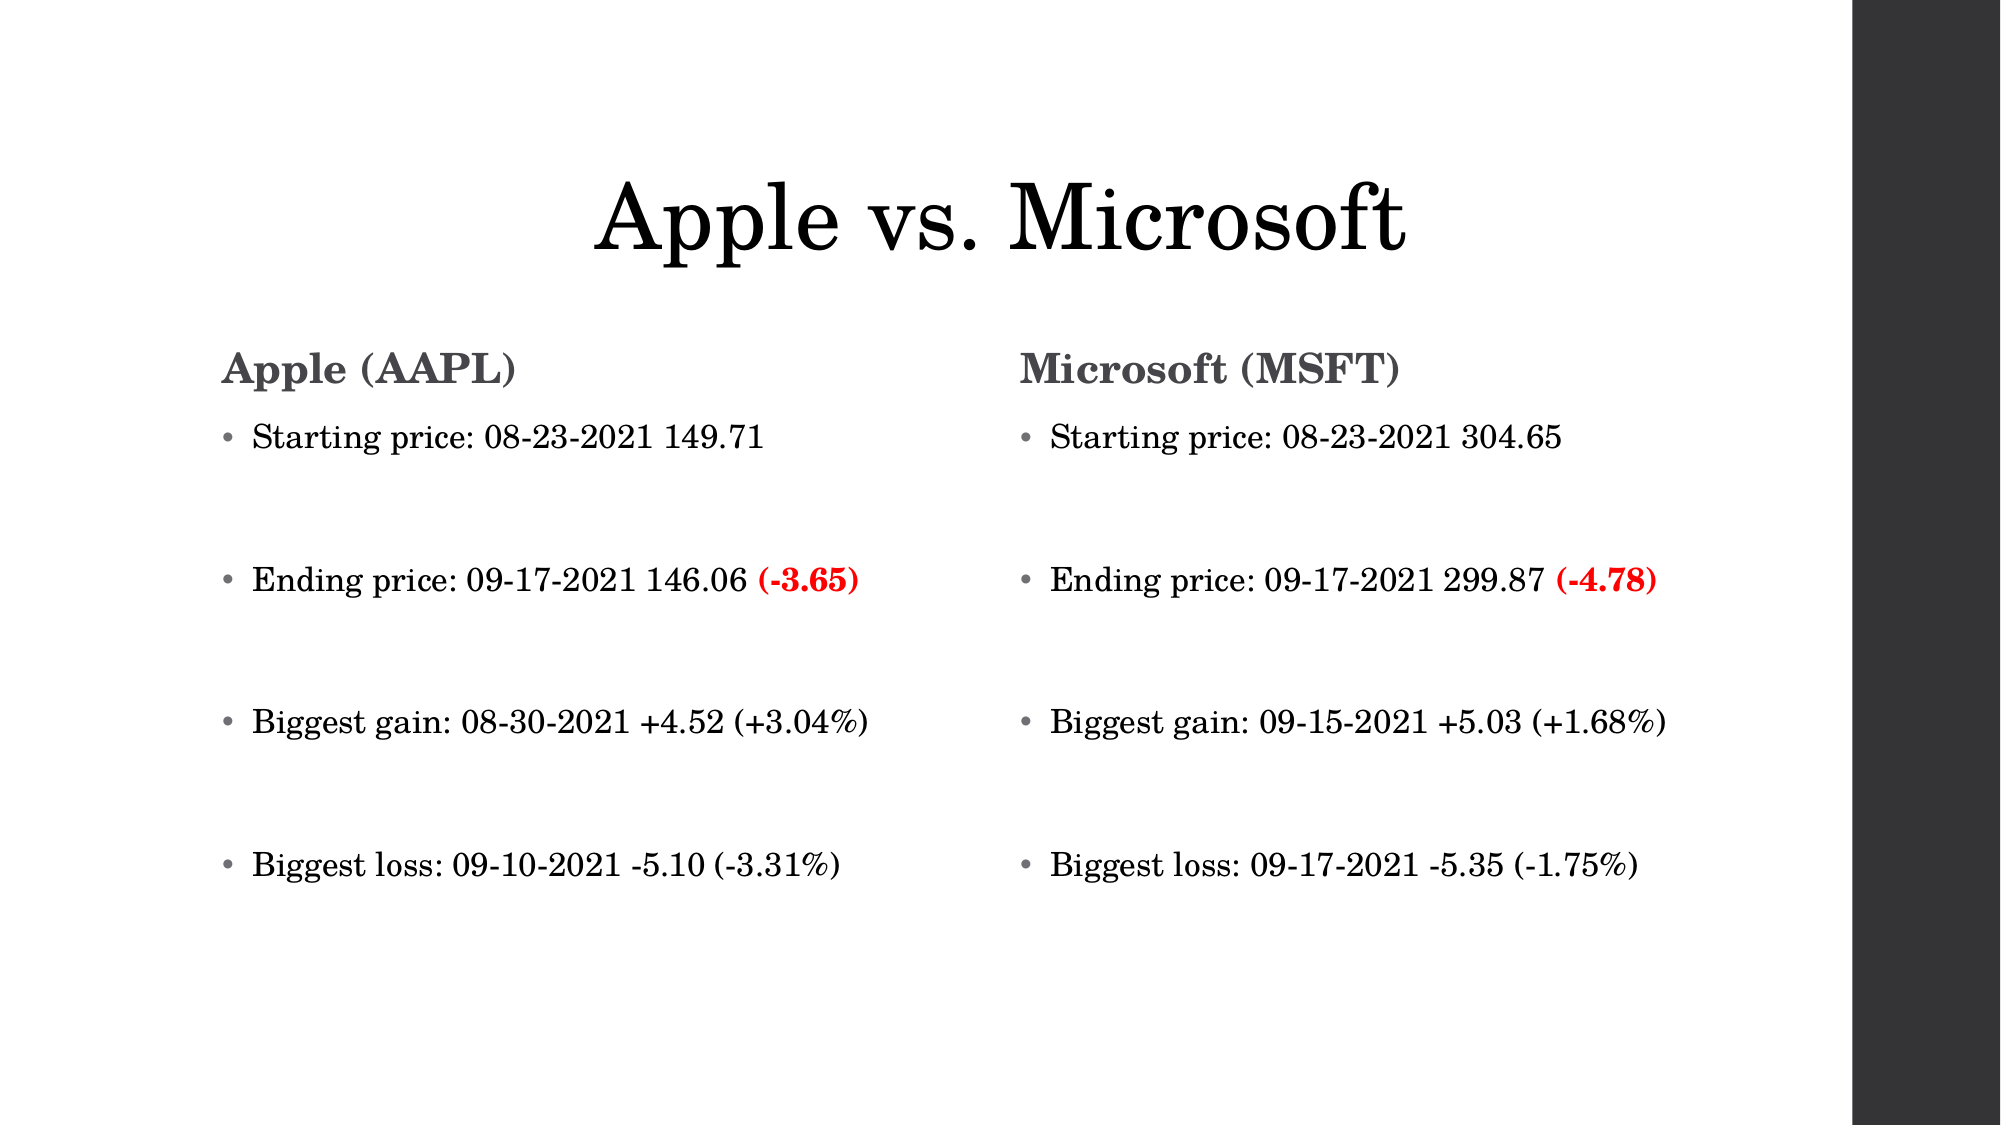

# Apple vs. Microsoft
Apple (AAPL)
Microsoft (MSFT)
Starting price: 08-23-2021 149.71

Ending price: 09-17-2021 146.06 (-3.65)

Biggest gain: 08-30-2021 +4.52 (+3.04%)

Biggest loss: 09-10-2021 -5.10 (-3.31%)
Starting price: 08-23-2021 304.65

Ending price: 09-17-2021 299.87 (-4.78)

Biggest gain: 09-15-2021 +5.03 (+1.68%)

Biggest loss: 09-17-2021 -5.35 (-1.75%)